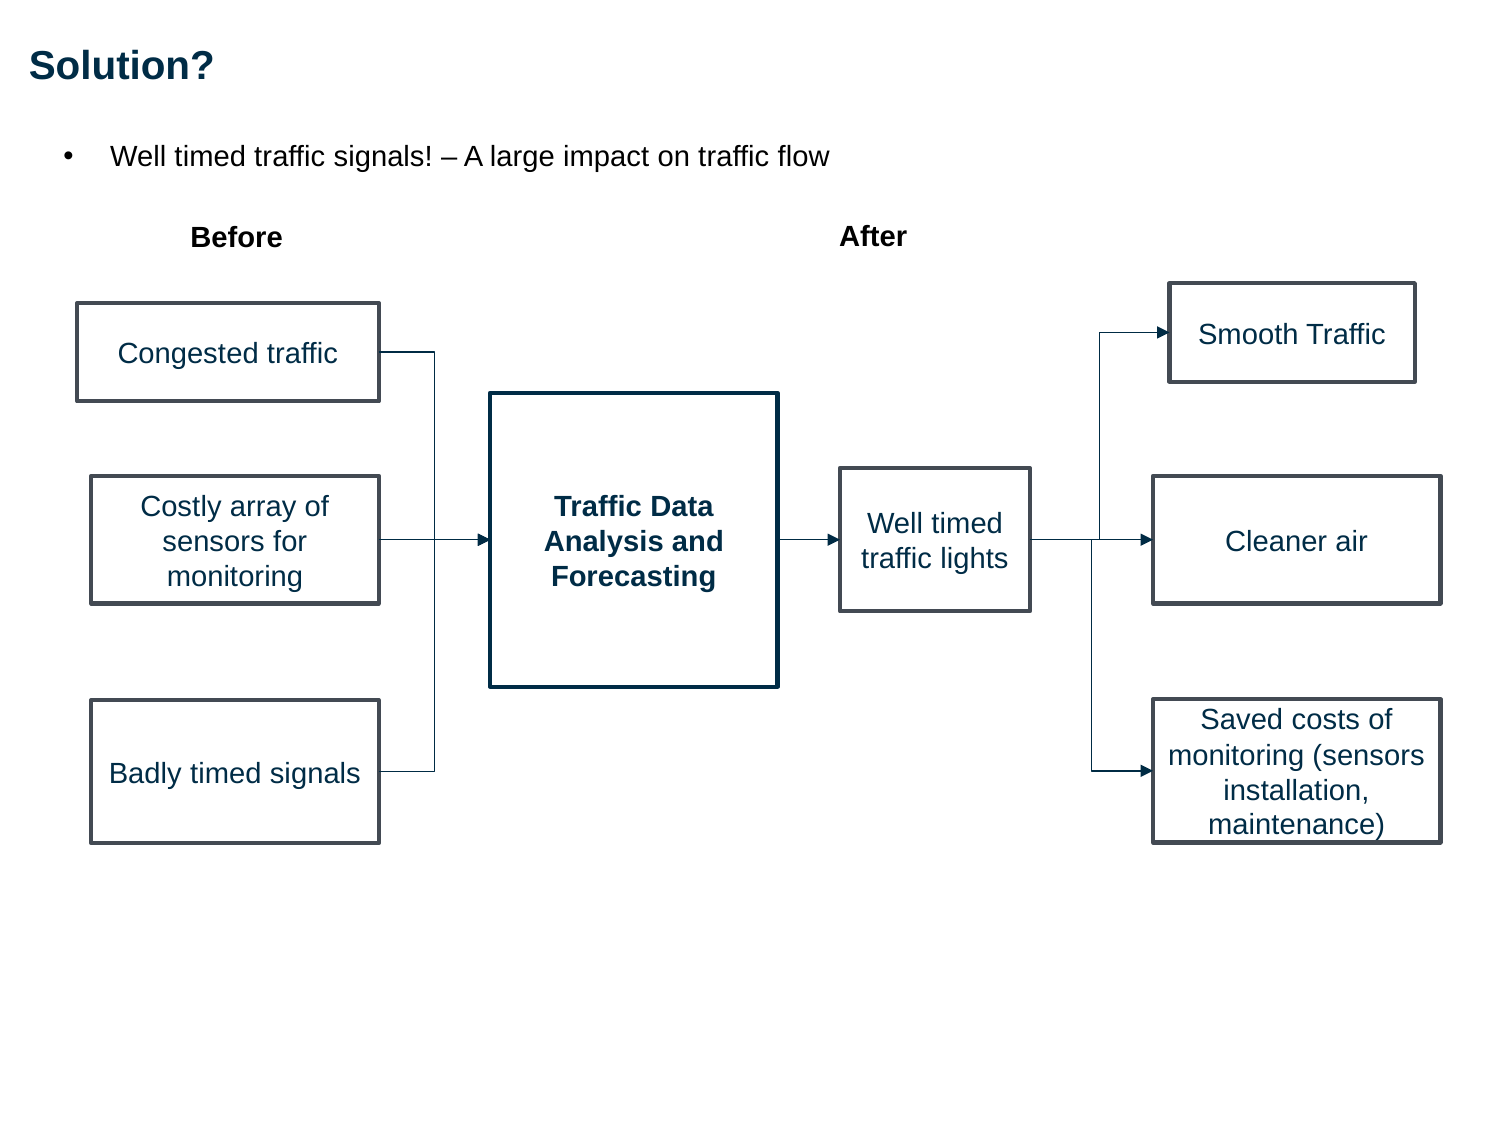

# Solution?
Well timed traffic signals! – A large impact on traffic flow
After
Before
Smooth Traffic
Congested traffic
Traffic Data Analysis and Forecasting
Well timed traffic lights
Costly array of sensors for monitoring
Cleaner air
Saved costs of monitoring (sensors installation, maintenance)
Badly timed signals